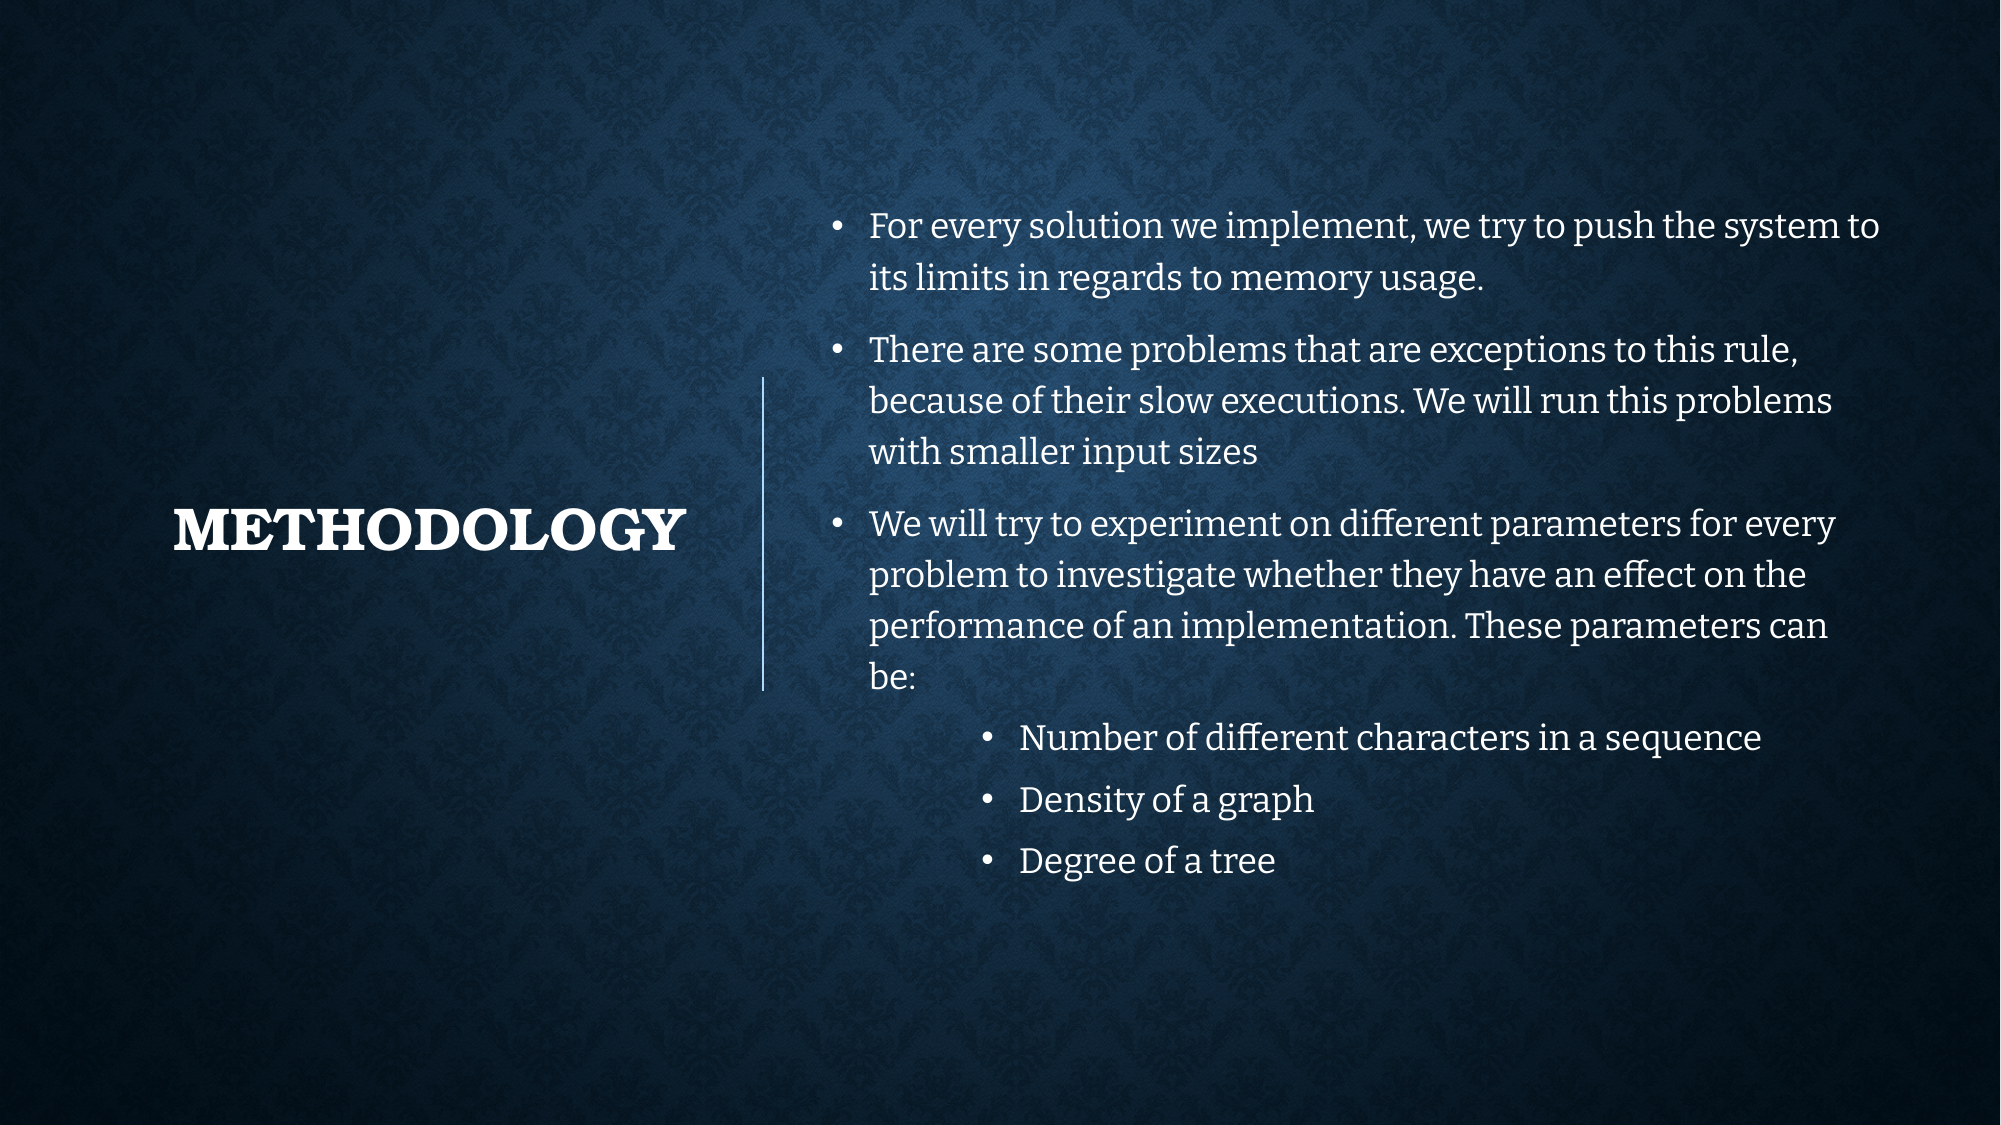

# Methodology
For every solution we implement, we try to push the system to its limits in regards to memory usage.
There are some problems that are exceptions to this rule, because of their slow executions. We will run this problems with smaller input sizes
We will try to experiment on different parameters for every problem to investigate whether they have an effect on the performance of an implementation. These parameters can be:
Number of different characters in a sequence
Density of a graph
Degree of a tree